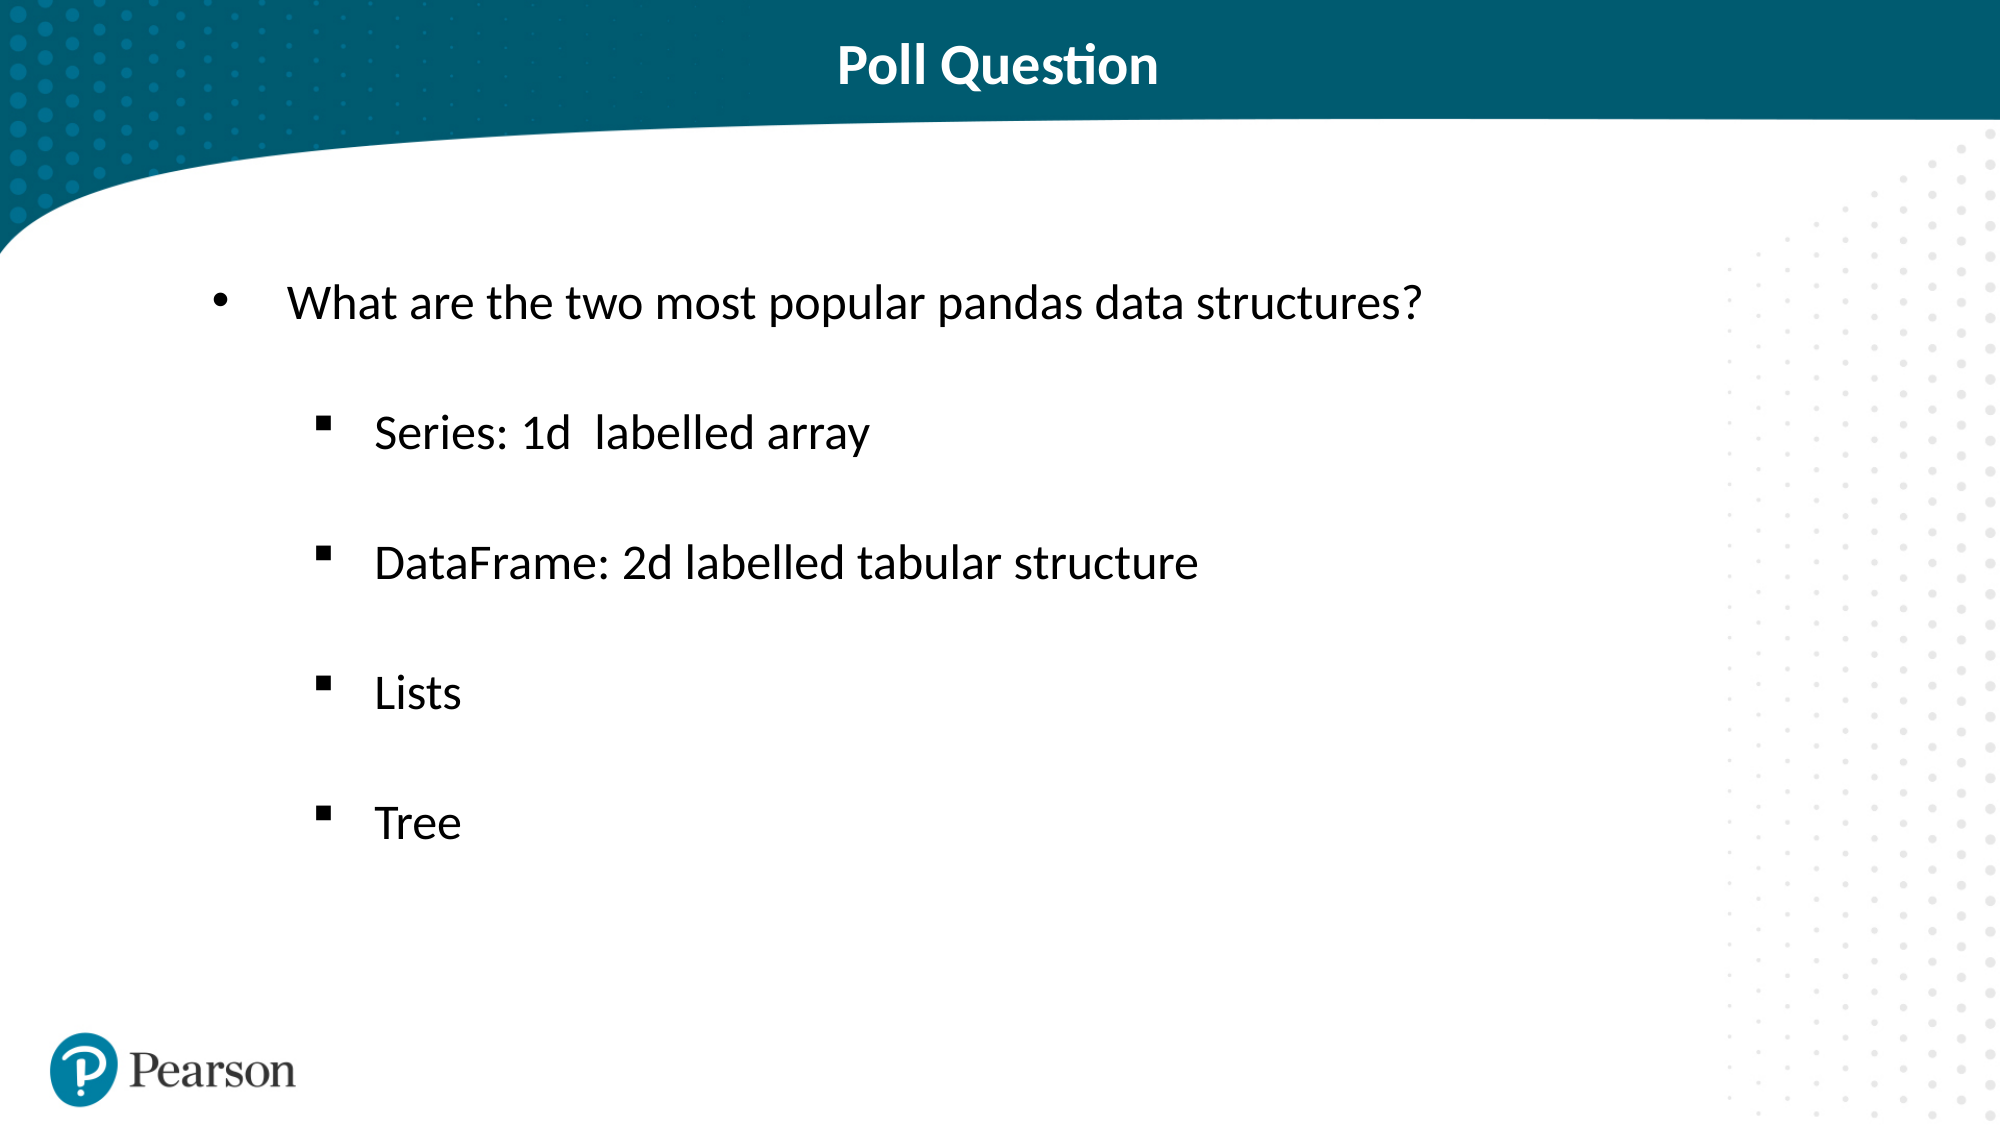

# Poll Question
What are the two most popular pandas data structures?
Series: 1d  labelled array
DataFrame: 2d labelled tabular structure
Lists
Tree